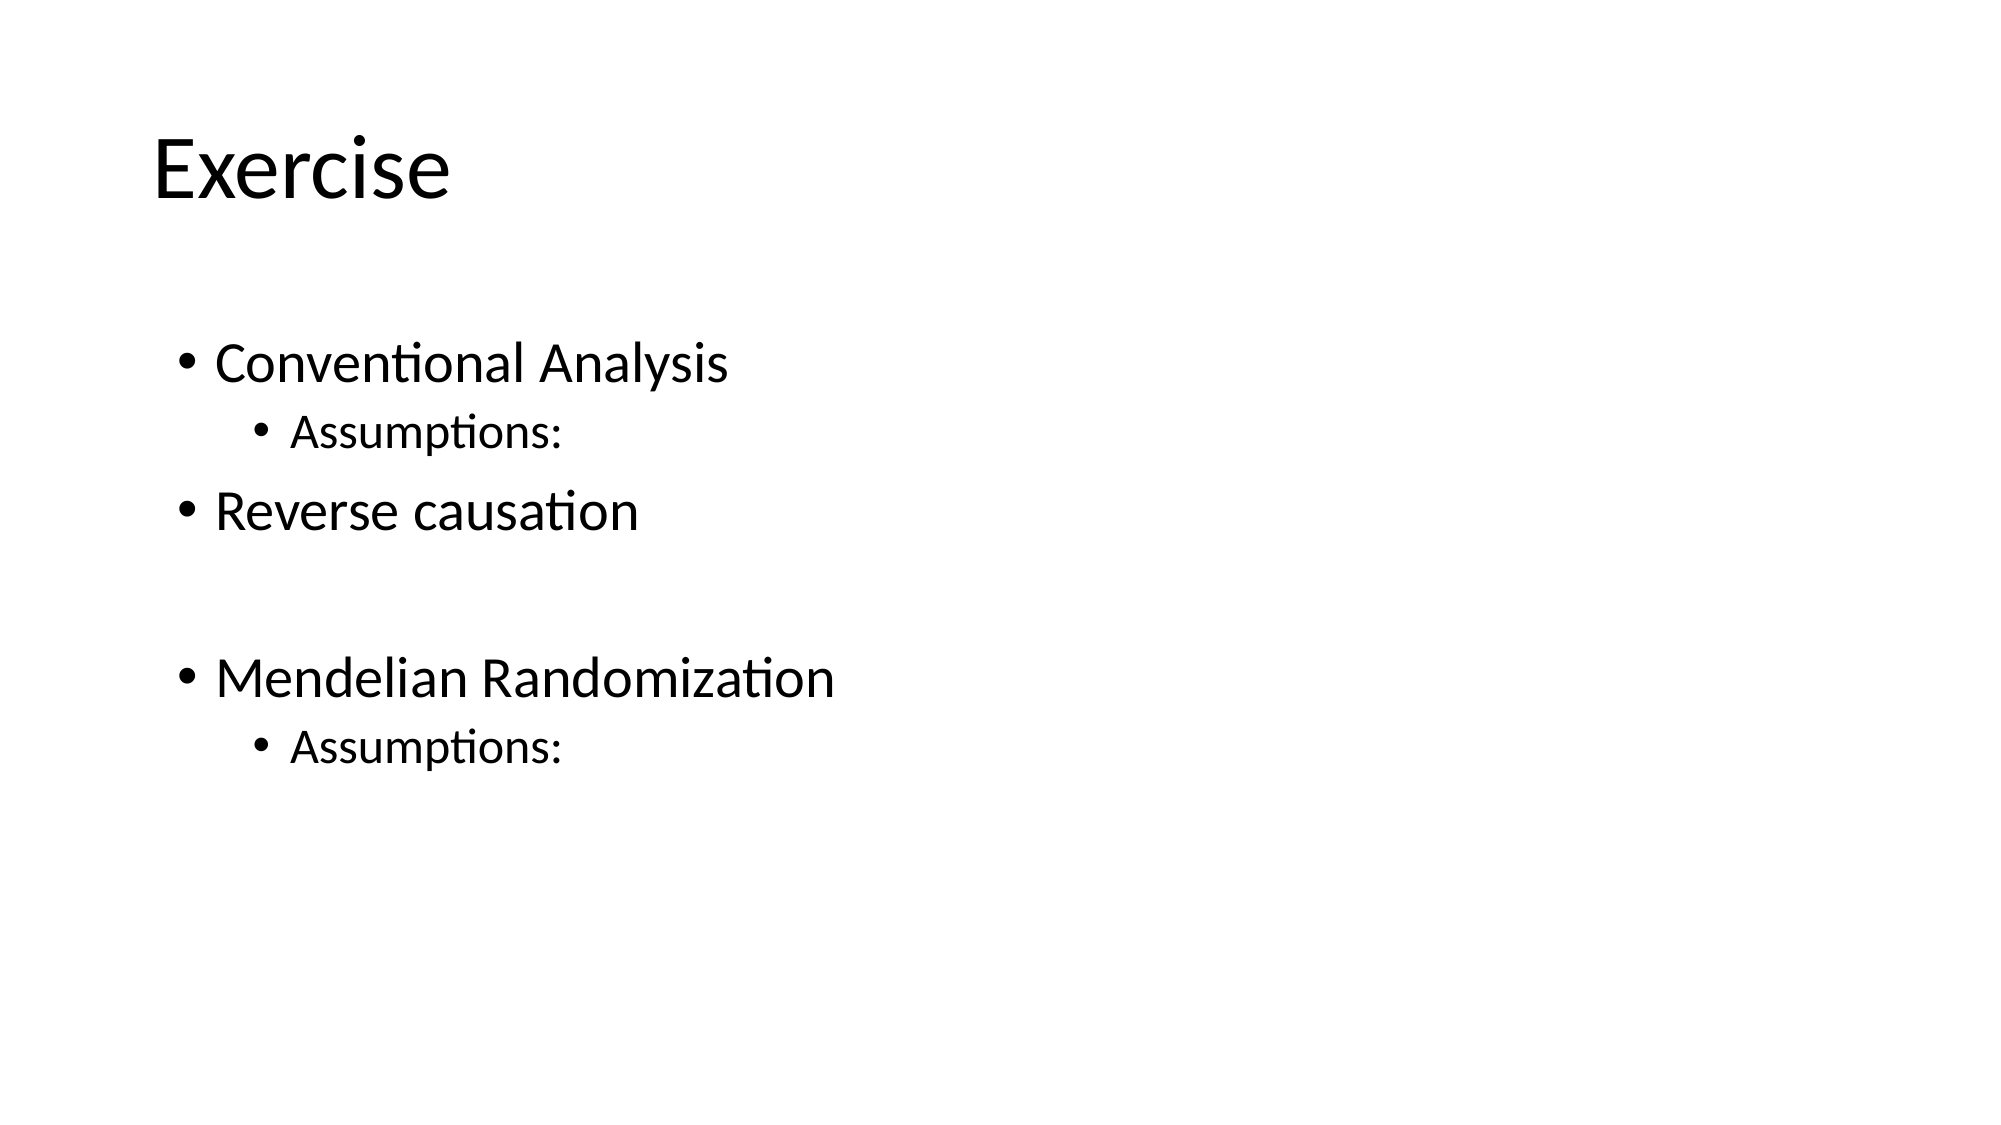

# Exercise
Conventional Analysis
Assumptions:
Reverse causation

Mendelian Randomization
Assumptions: